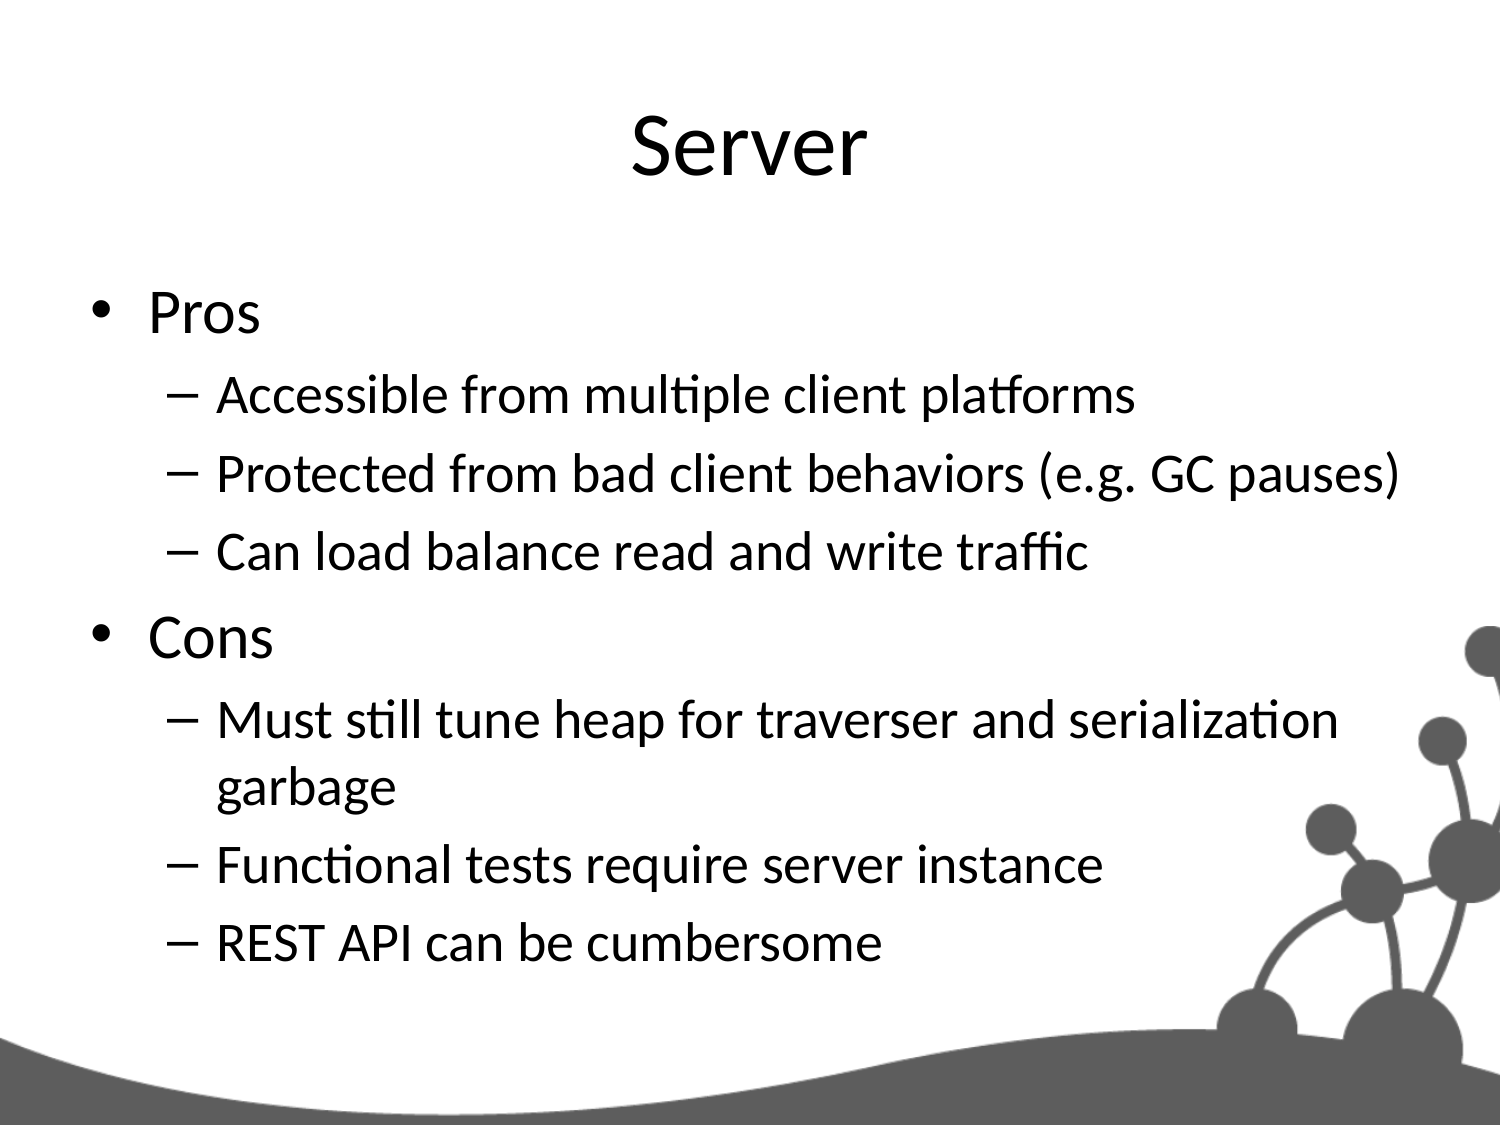

# Server
Pros
Accessible from multiple client platforms
Protected from bad client behaviors (e.g. GC pauses)
Can load balance read and write traffic
Cons
Must still tune heap for traverser and serialization garbage
Functional tests require server instance
REST API can be cumbersome